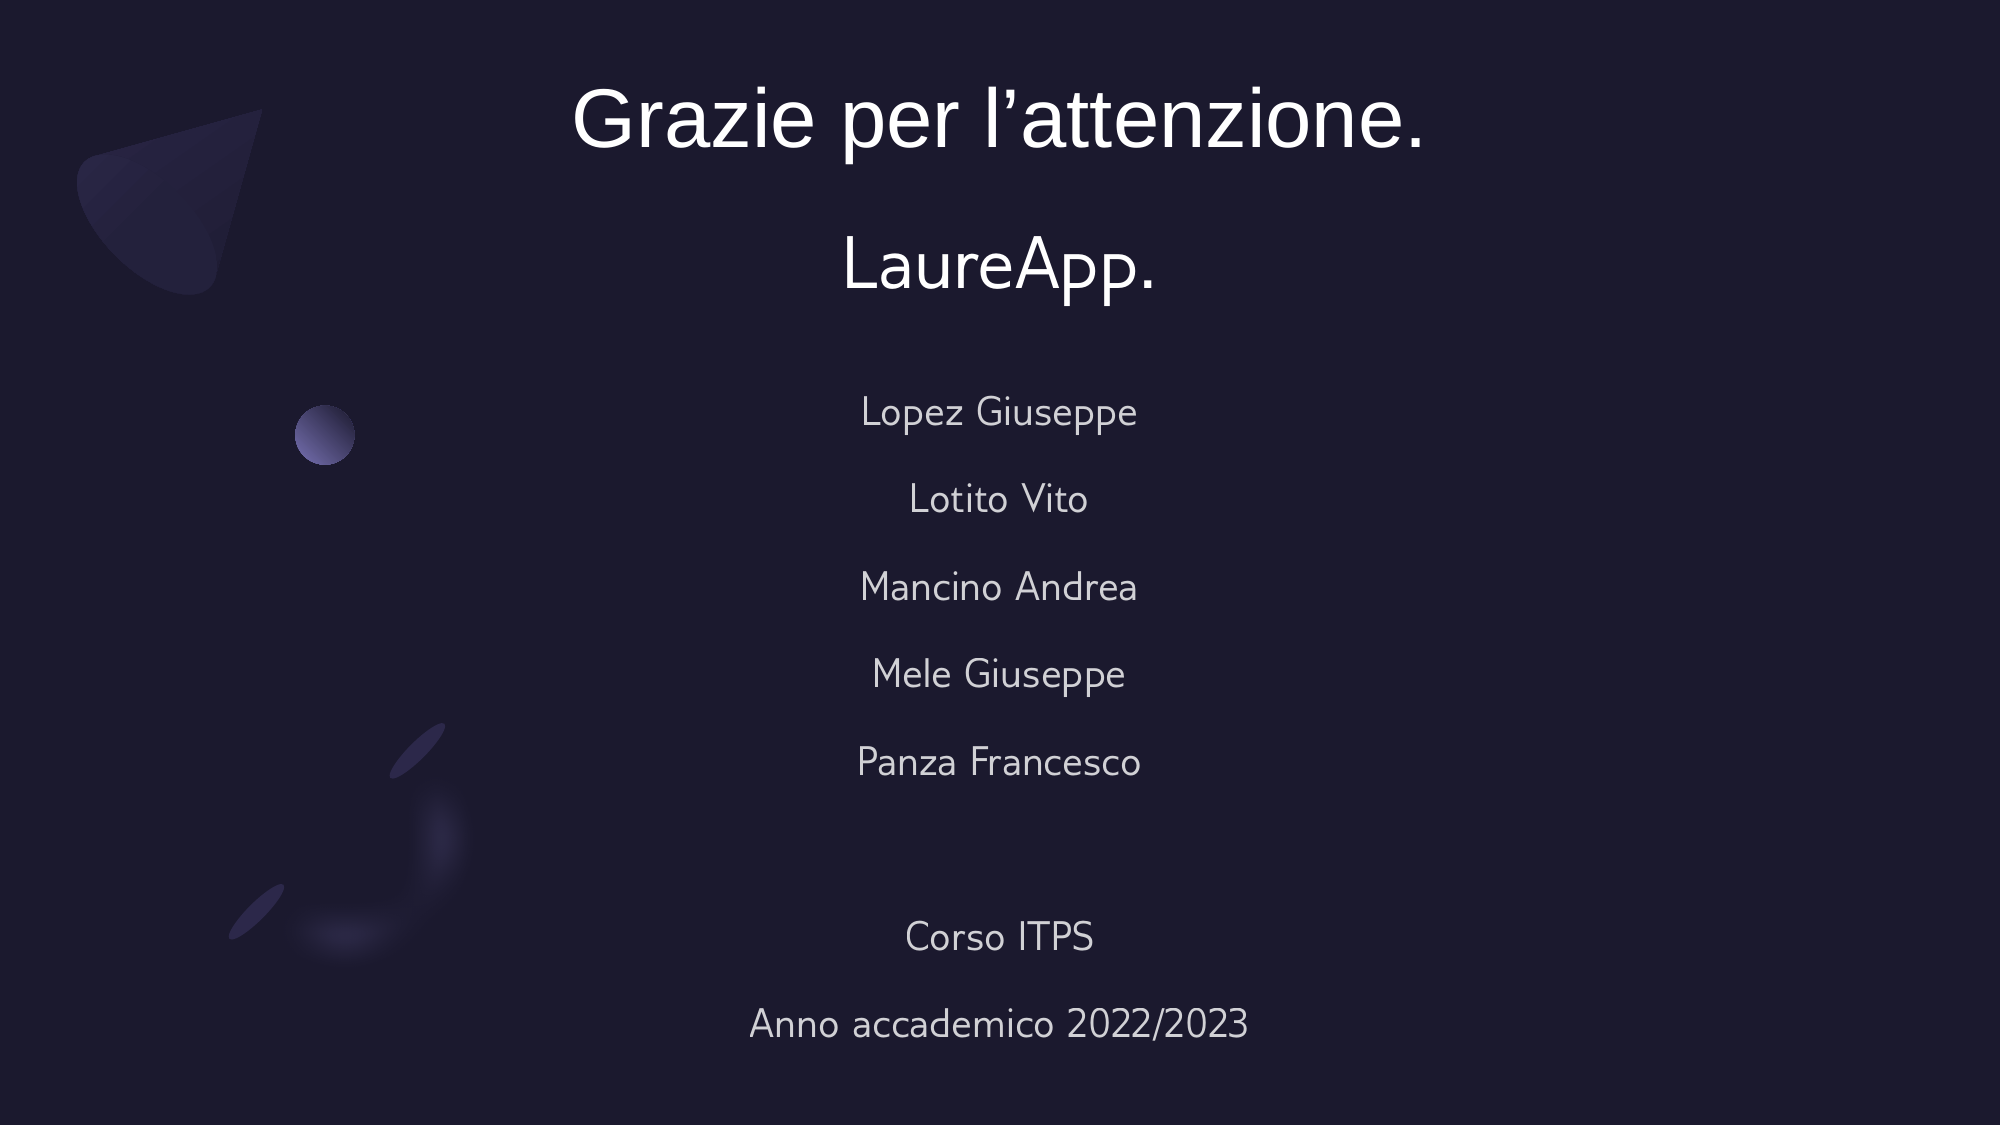

# Grazie per l’attenzione.
LaureApp.
Lopez Giuseppe
Lotito Vito
Mancino Andrea
Mele Giuseppe
Panza Francesco

Corso ITPS
Anno accademico 2022/2023